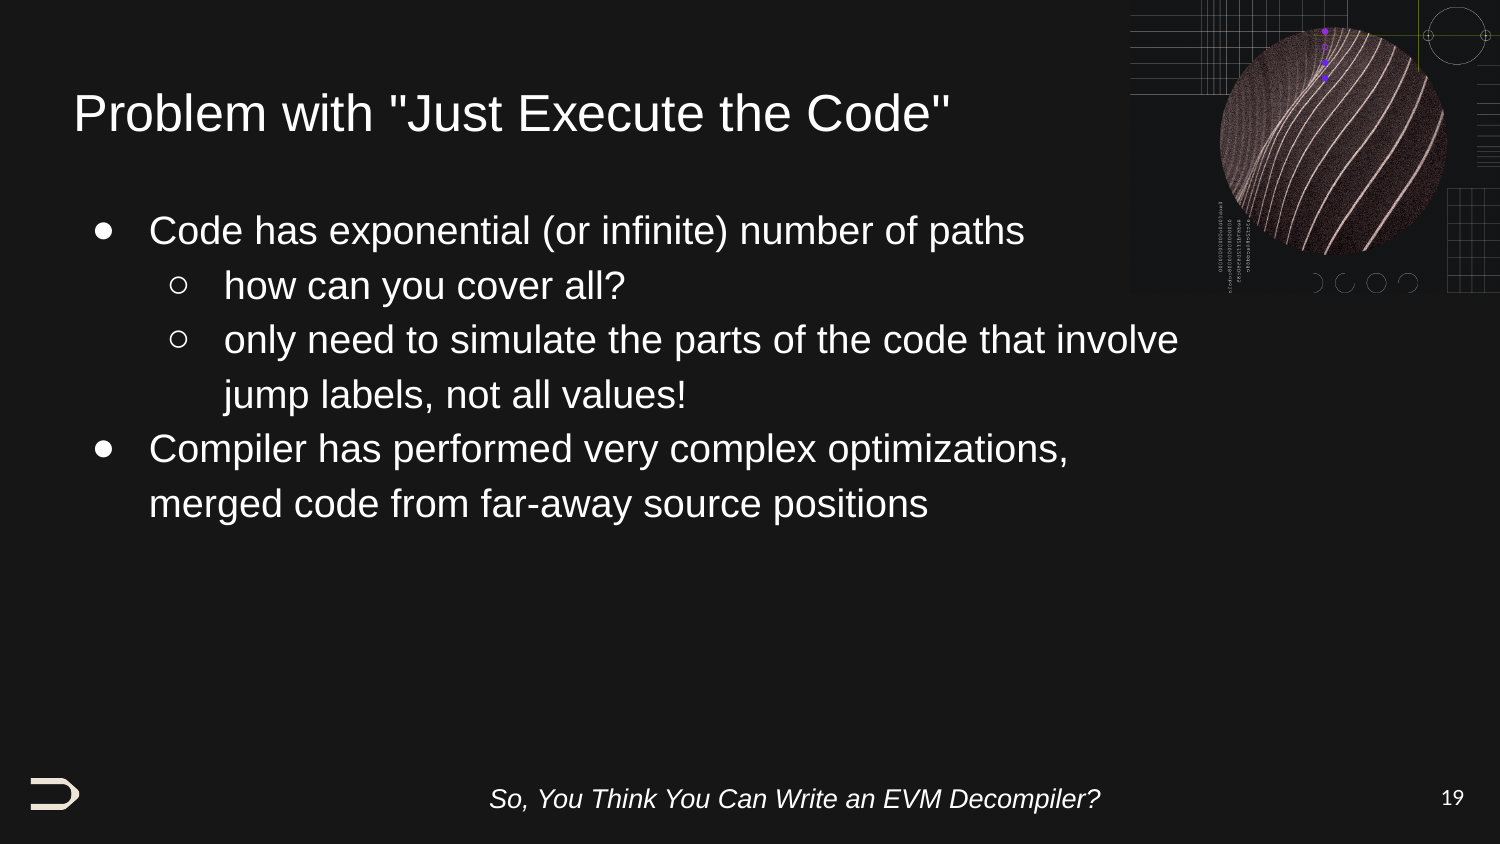

# Problem with "Just Execute the Code''
Code has exponential (or infinite) number of paths
how can you cover all?
only need to simulate the parts of the code that involve jump labels, not all values!
Compiler has performed very complex optimizations, merged code from far-away source positions
19